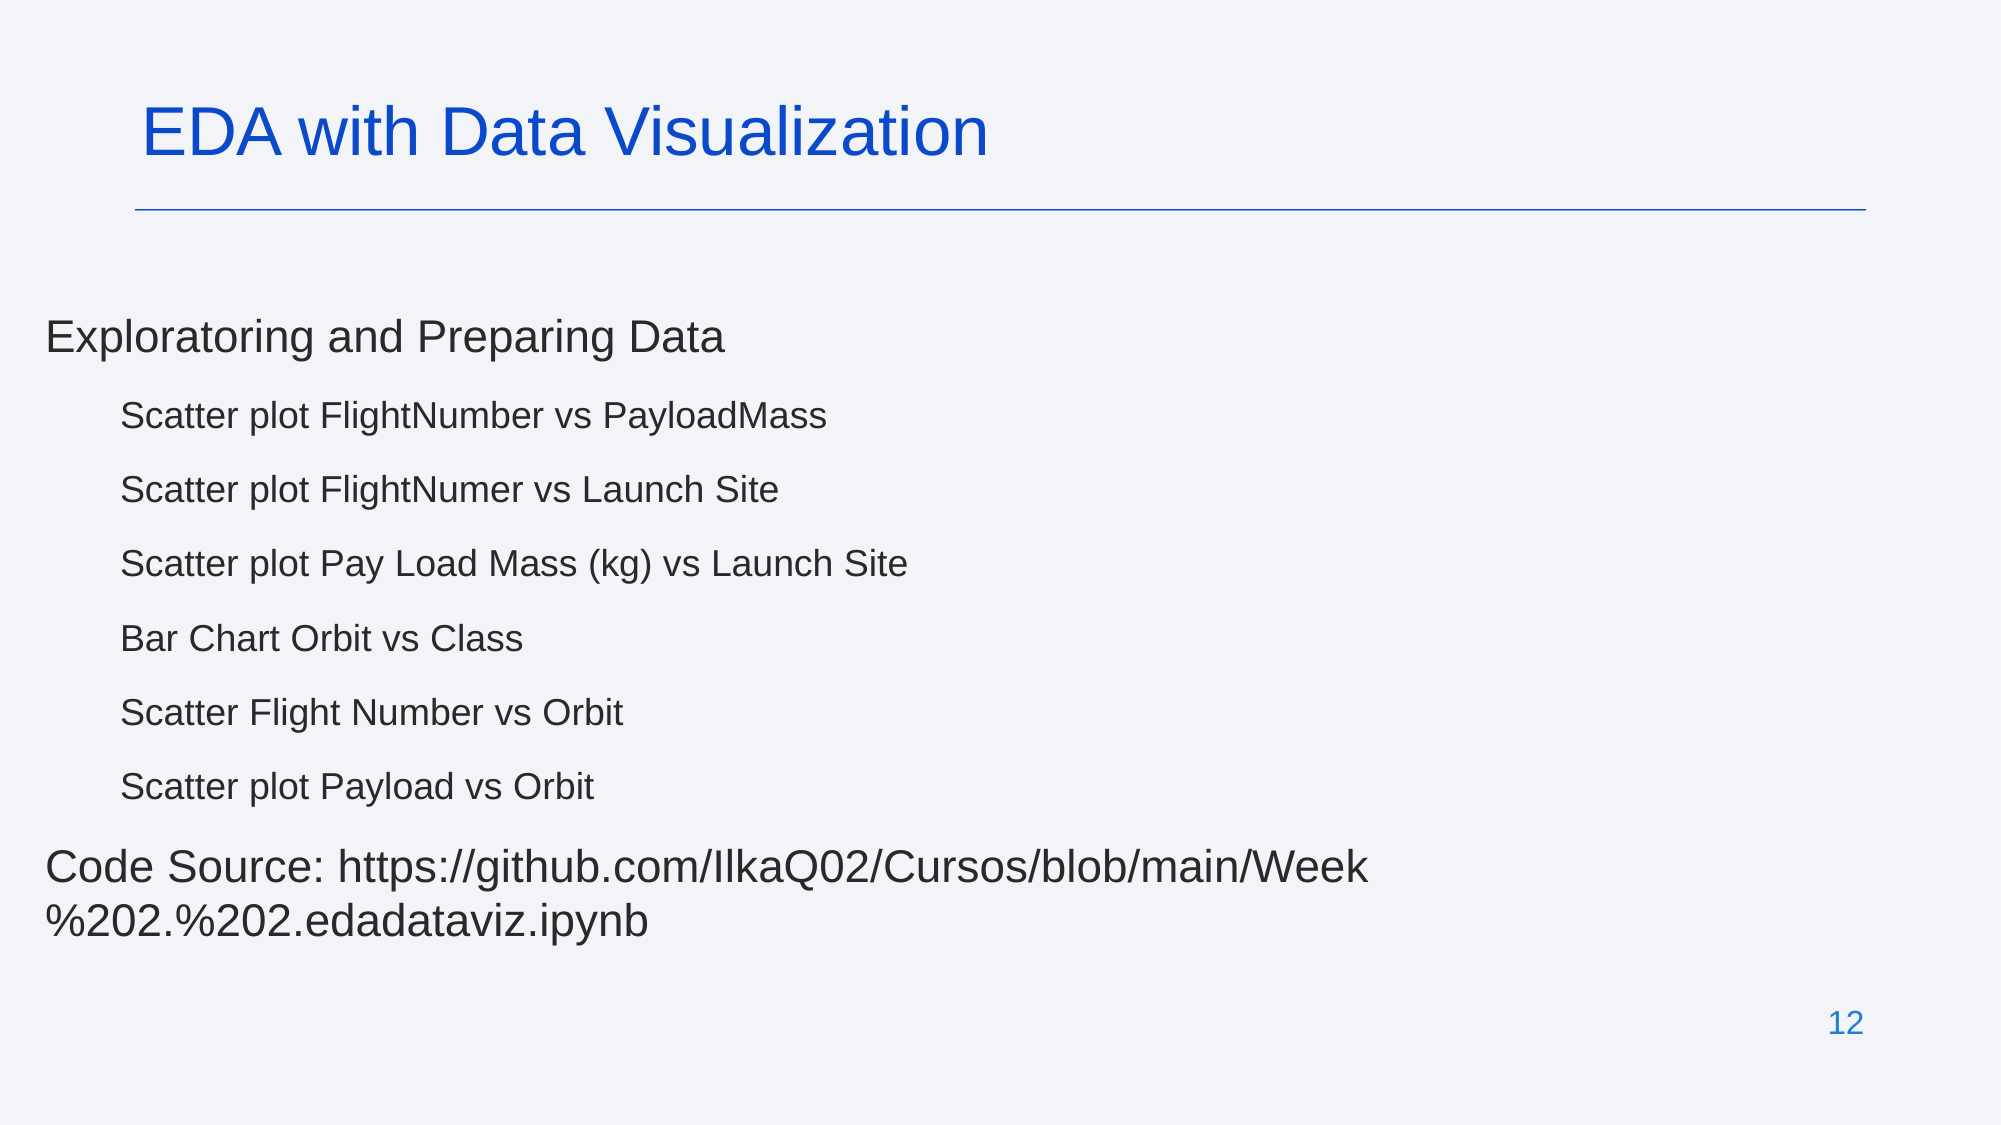

EDA with Data Visualization
Exploratoring and Preparing Data
Scatter plot FlightNumber vs PayloadMass
Scatter plot FlightNumer vs Launch Site
Scatter plot Pay Load Mass (kg) vs Launch Site
Bar Chart Orbit vs Class
Scatter Flight Number vs Orbit
Scatter plot Payload vs Orbit
Code Source: https://github.com/IlkaQ02/Cursos/blob/main/Week%202.%202.edadataviz.ipynb

12